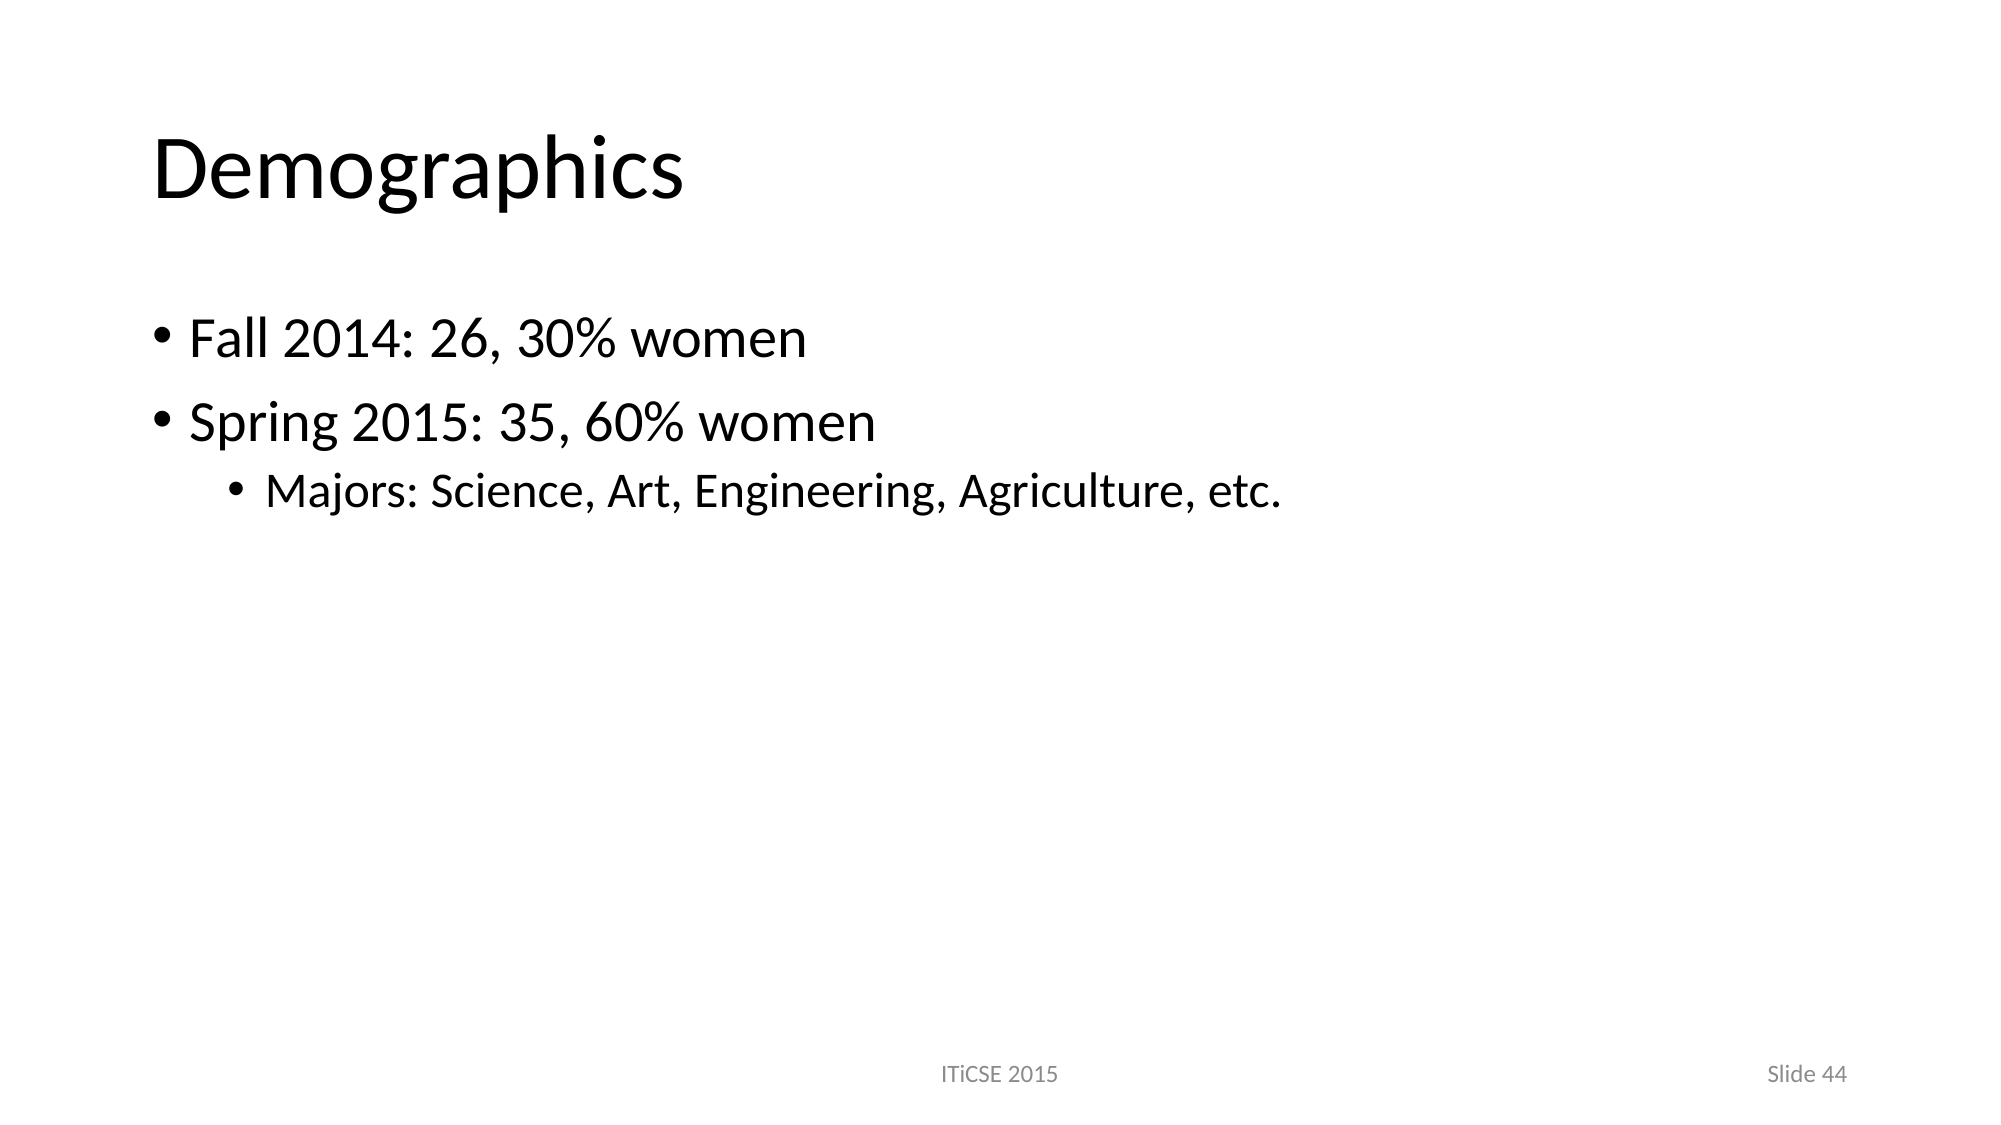

# Demographics
Fall 2014: 26, 30% women
Spring 2015: 35, 60% women
Majors: Science, Art, Engineering, Agriculture, etc.
 Slide 44
ITiCSE 2015